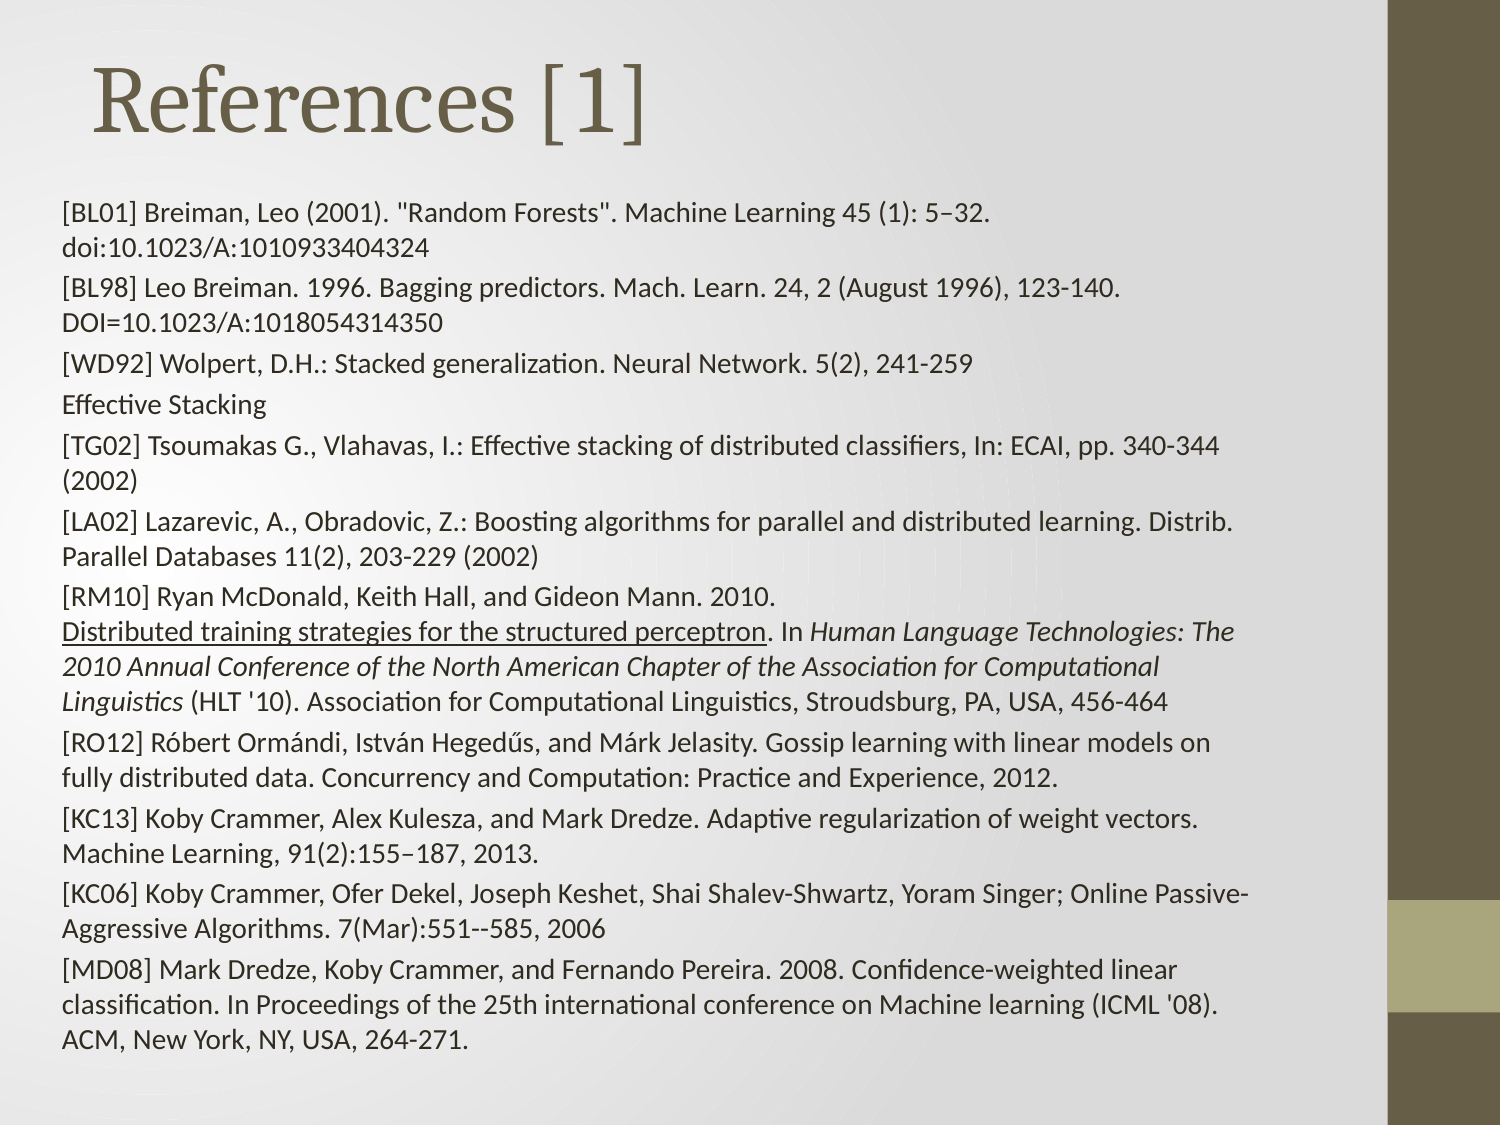

# References [1]
[BL01] Breiman, Leo (2001). "Random Forests". Machine Learning 45 (1): 5–32. doi:10.1023/A:1010933404324
[BL98] Leo Breiman. 1996. Bagging predictors. Mach. Learn. 24, 2 (August 1996), 123-140. DOI=10.1023/A:1018054314350
[WD92] Wolpert, D.H.: Stacked generalization. Neural Network. 5(2), 241-259
Effective Stacking
[TG02] Tsoumakas G., Vlahavas, I.: Effective stacking of distributed classifiers, In: ECAI, pp. 340-344 (2002)
[LA02] Lazarevic, A., Obradovic, Z.: Boosting algorithms for parallel and distributed learning. Distrib. Parallel Databases 11(2), 203-229 (2002)
[RM10] Ryan McDonald, Keith Hall, and Gideon Mann. 2010. Distributed training strategies for the structured perceptron. In Human Language Technologies: The 2010 Annual Conference of the North American Chapter of the Association for Computational Linguistics (HLT '10). Association for Computational Linguistics, Stroudsburg, PA, USA, 456-464
[RO12] Róbert Ormándi, István Hegedűs, and Márk Jelasity. Gossip learning with linear models on fully distributed data. Concurrency and Computation: Practice and Experience, 2012.
[KC13] Koby Crammer, Alex Kulesza, and Mark Dredze. Adaptive regularization of weight vectors. Machine Learning, 91(2):155–187, 2013.
[KC06] Koby Crammer, Ofer Dekel, Joseph Keshet, Shai Shalev-Shwartz, Yoram Singer; Online Passive-Aggressive Algorithms. 7(Mar):551--585, 2006
[MD08] Mark Dredze, Koby Crammer, and Fernando Pereira. 2008. Confidence-weighted linear classification. In Proceedings of the 25th international conference on Machine learning (ICML '08). ACM, New York, NY, USA, 264-271.